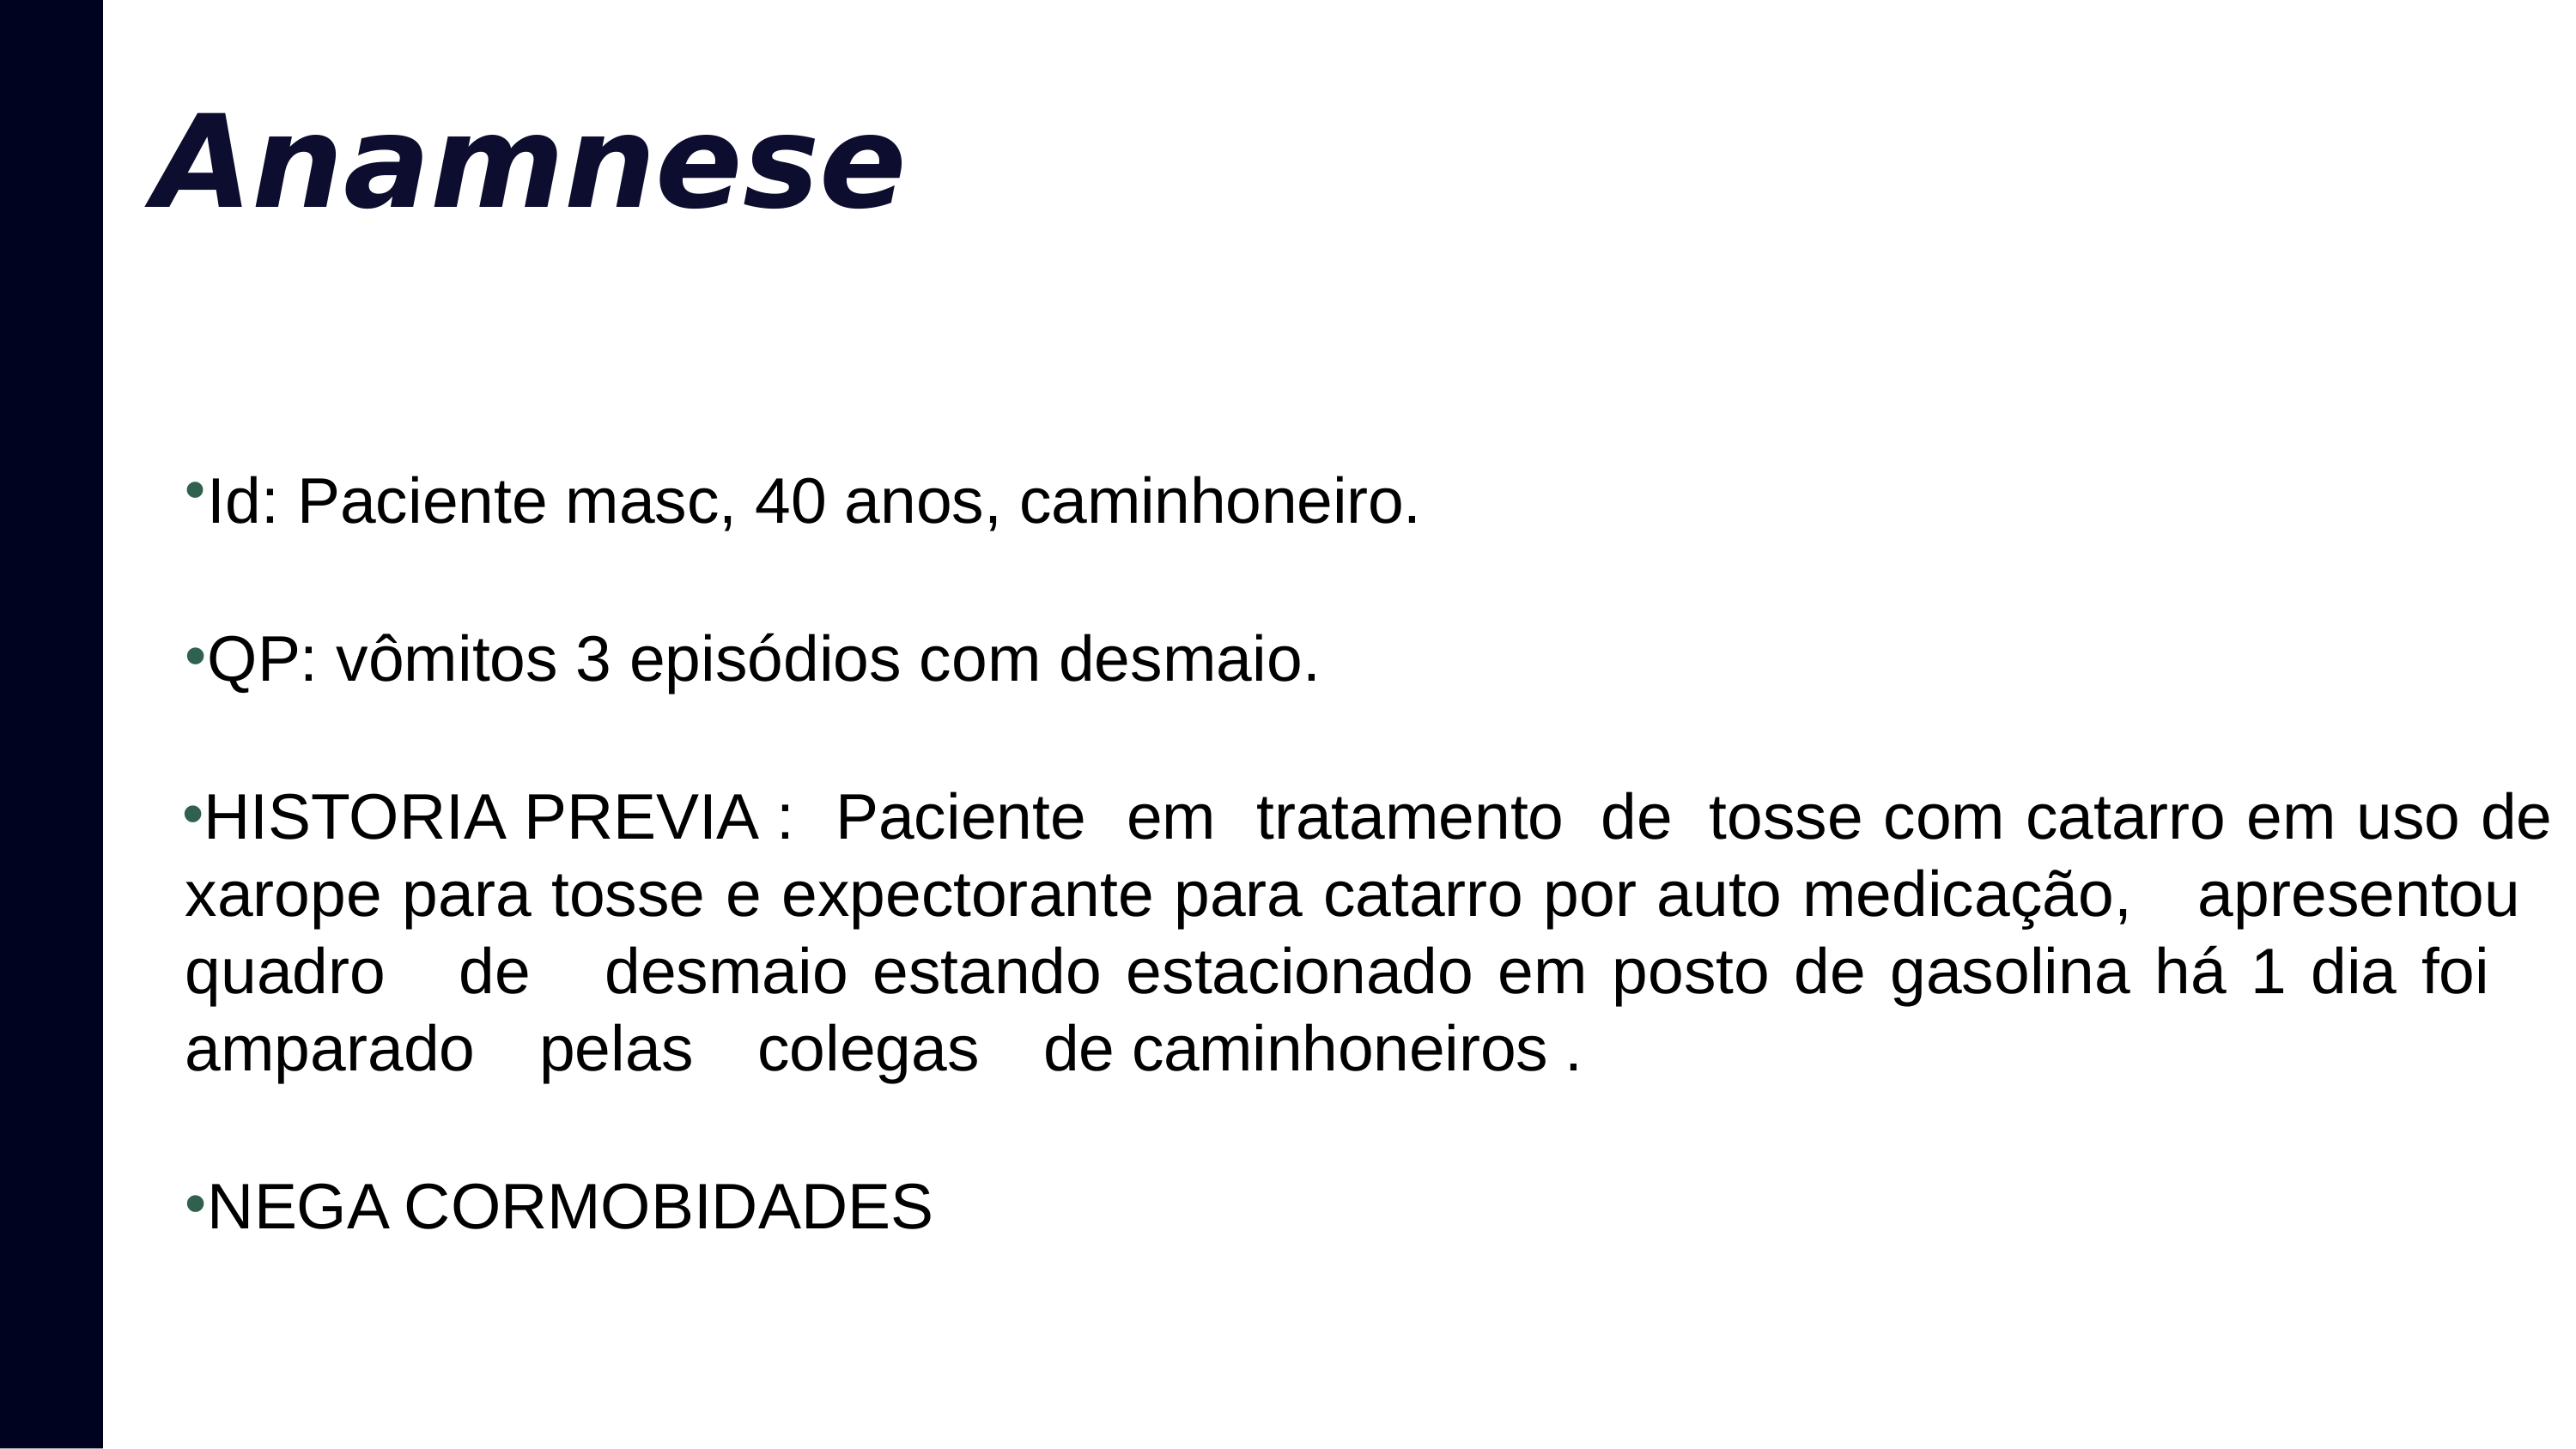

# Anamnese
Id: Paciente masc, 40 anos, caminhoneiro.

QP: vômitos 3 episódios com desmaio.

HISTORIA PREVIA :  Paciente  em  tratamento de tosse com catarro em uso de xarope para tosse e expectorante para catarro por auto medicação,  apresentou  quadro  de  desmaio estando estacionado em posto de gasolina há 1 dia foi   amparado  pelas  colegas  de caminhoneiros .

NEGA CORMOBIDADES